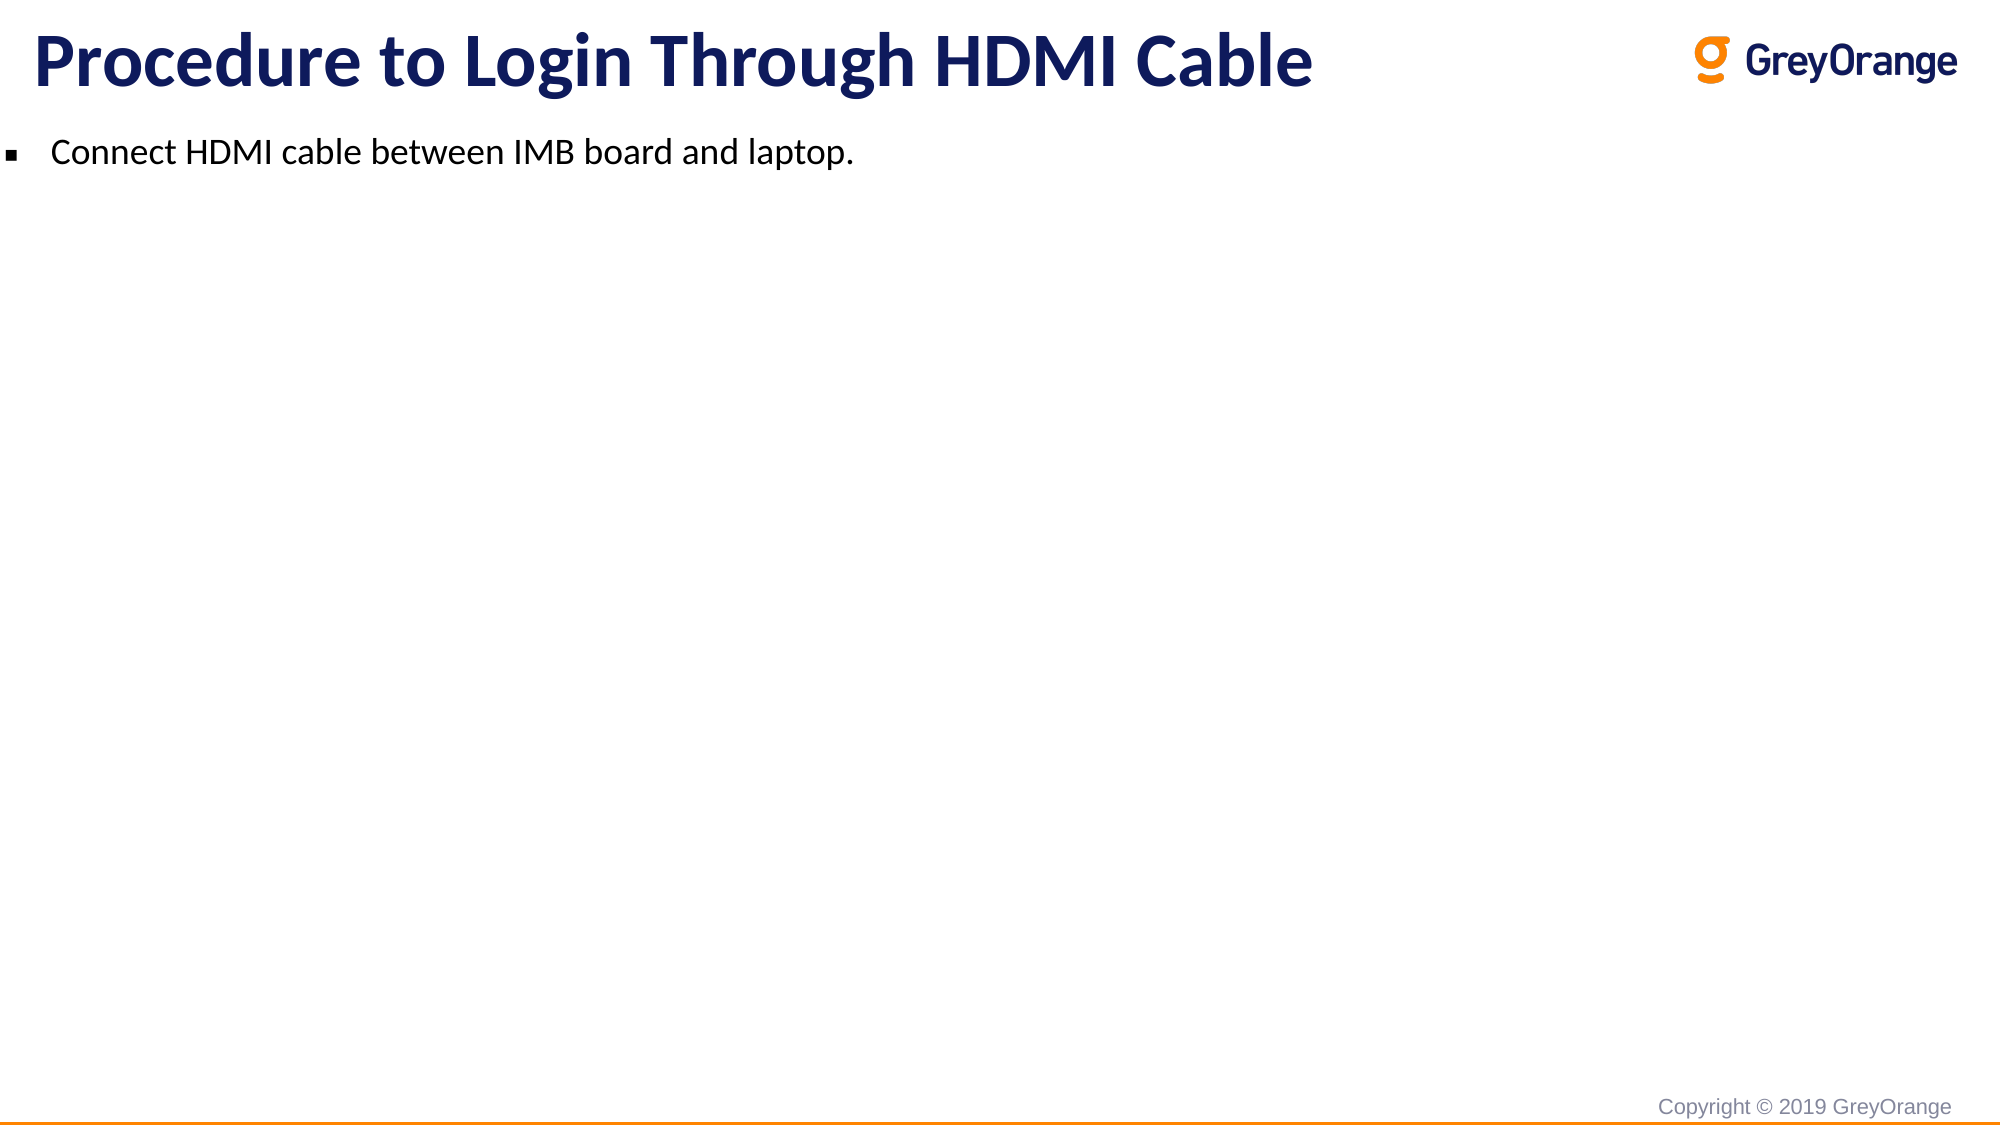

Procedure to Login Through HDMI Cable
# Connect HDMI cable between IMB board and laptop.